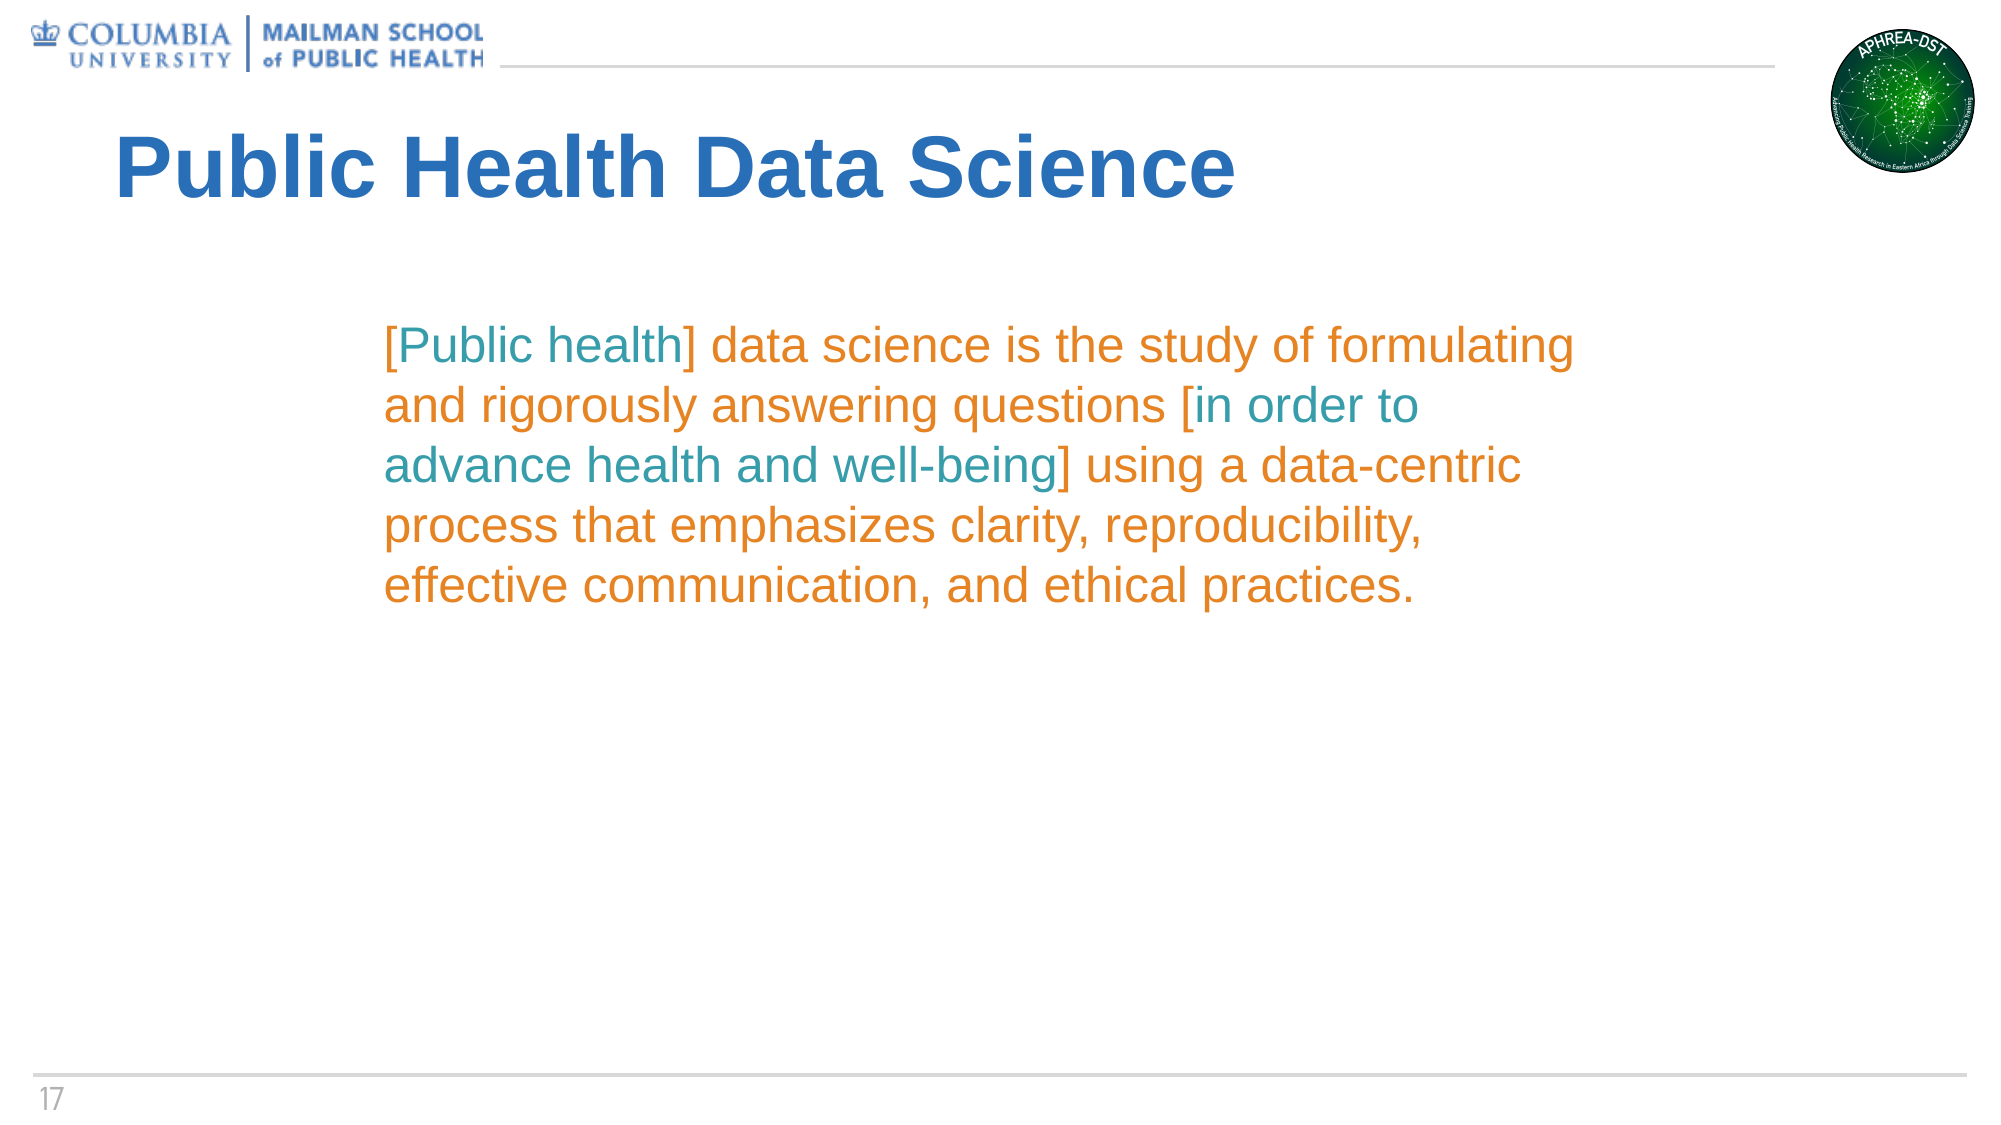

# Public Health Data Science
[Public health] data science is the study of formulating and rigorously answering questions [in order to advance health and well-being] using a data-centric process that emphasizes clarity, reproducibility, effective communication, and ethical practices.